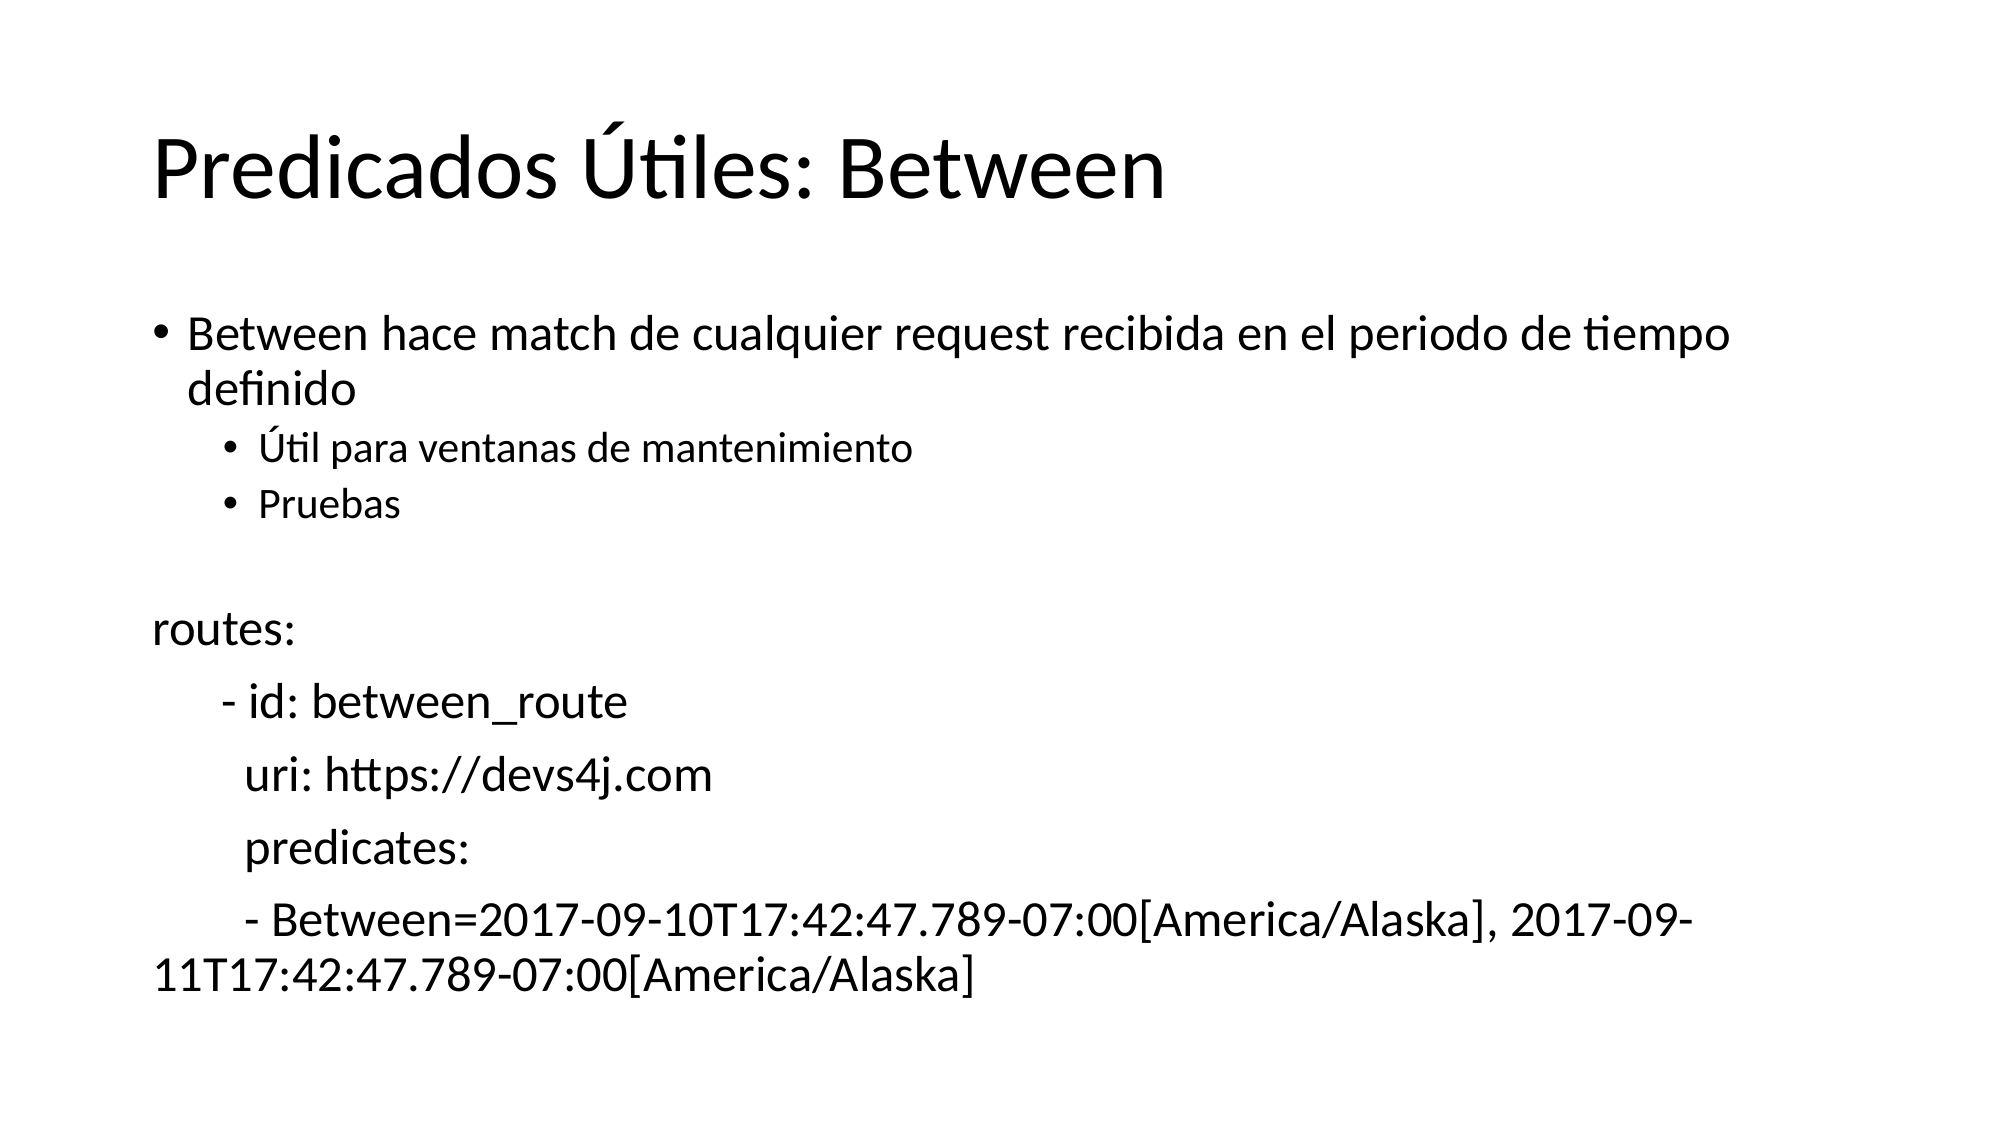

# Predicados Útiles: Between
Between hace match de cualquier request recibida en el periodo de tiempo definido
Útil para ventanas de mantenimiento
Pruebas

routes:
      - id: between_route
        uri: https://devs4j.com
        predicates:
        - Between=2017-09-10T17:42:47.789-07:00[America/Alaska], 2017-09-11T17:42:47.789-07:00[America/Alaska]